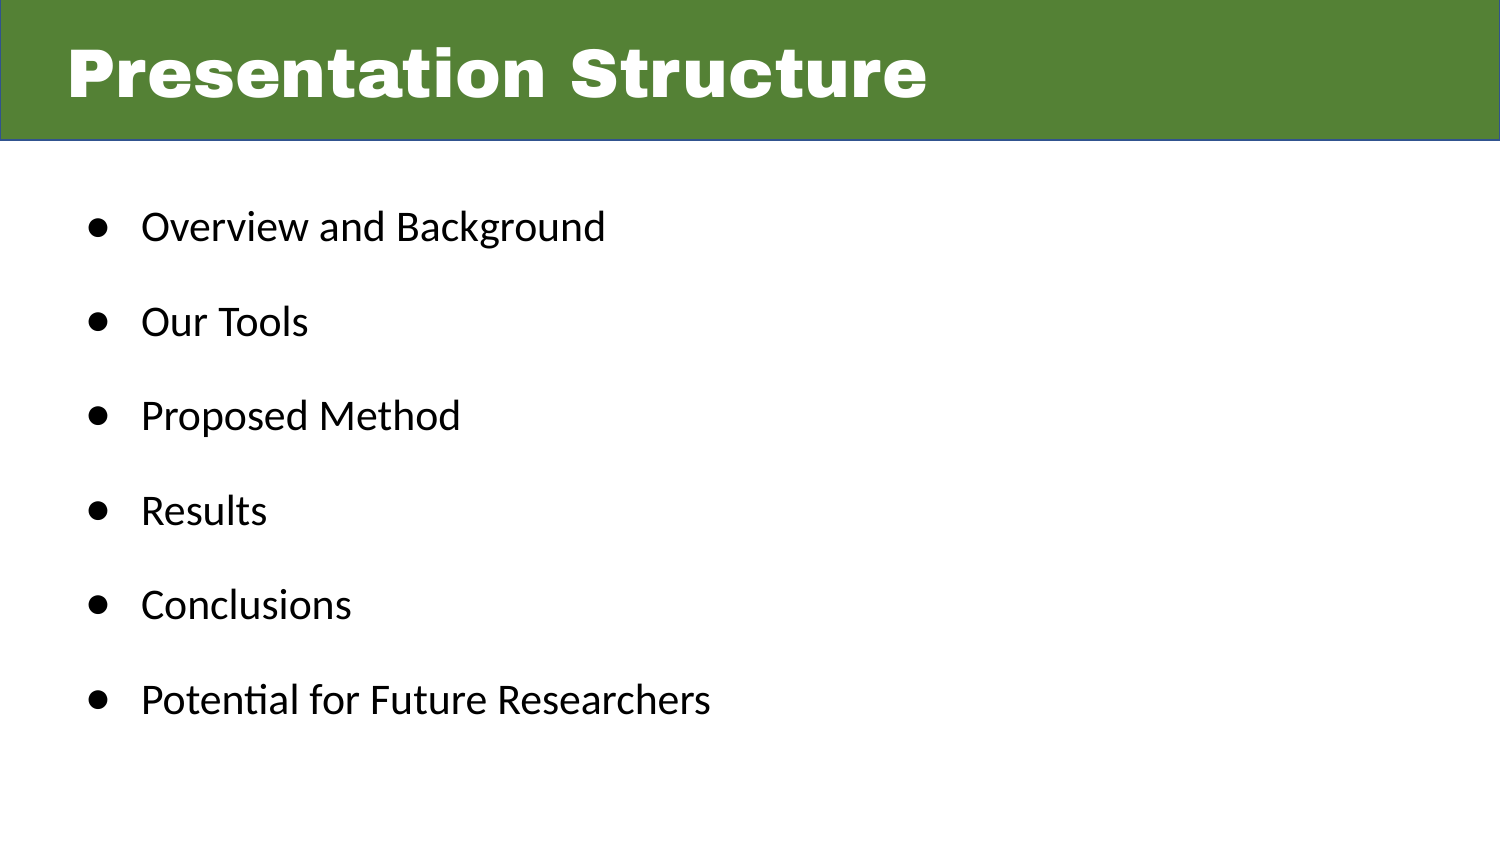

# Presentation Structure
Overview and Background

Our Tools

Proposed Method

Results

Conclusions

Potential for Future Researchers